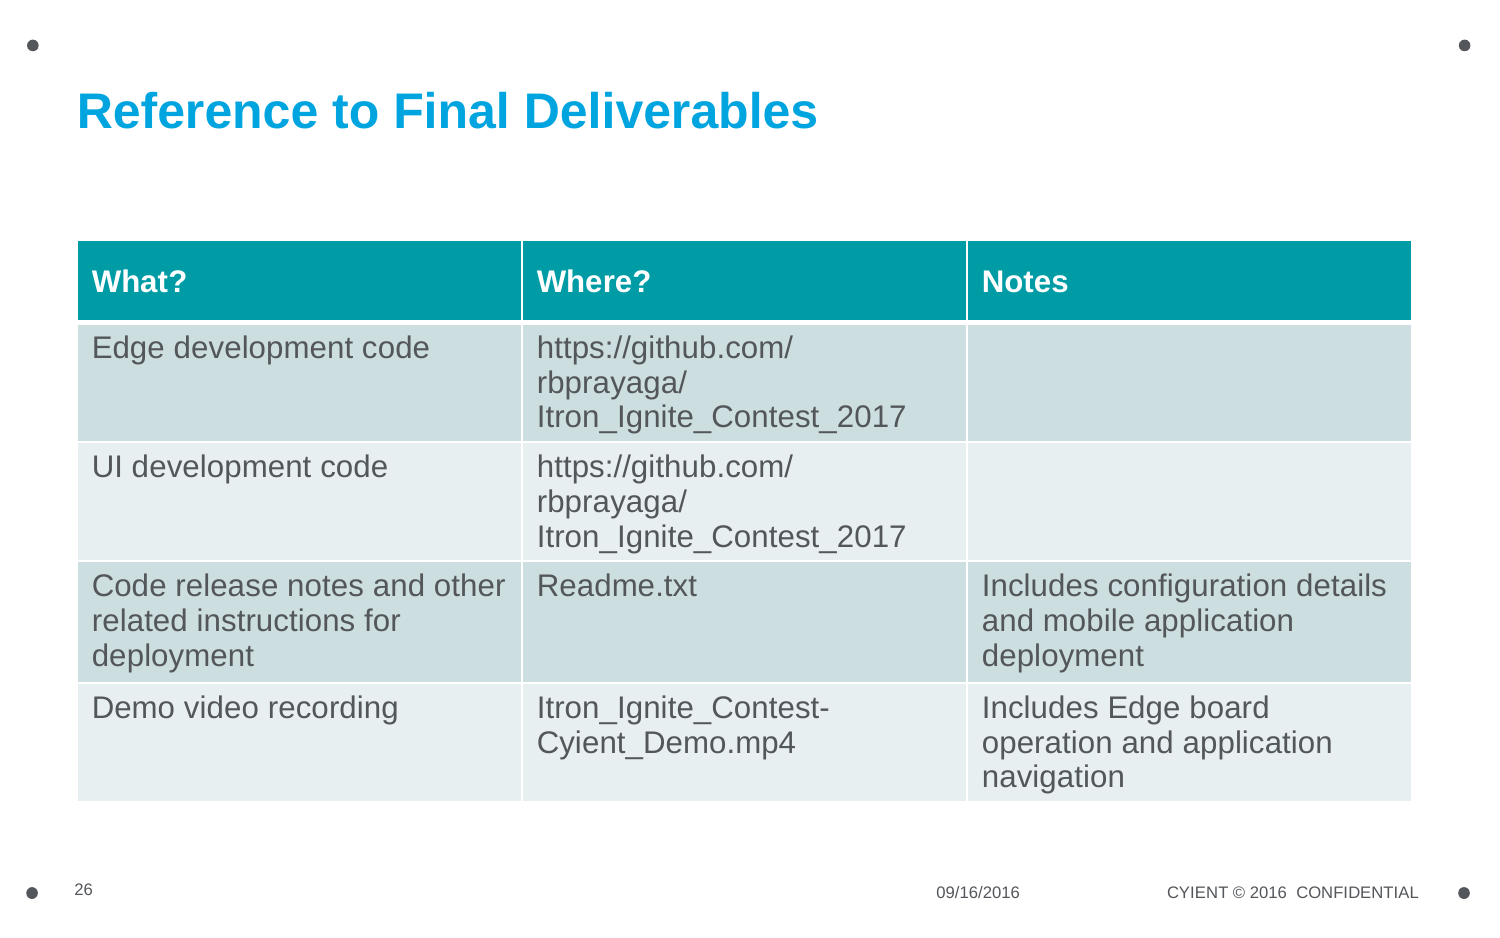

# Reference to Final Deliverables
| What? | Where? | Notes |
| --- | --- | --- |
| Edge development code | https://github.com/rbprayaga/Itron\_Ignite\_Contest\_2017 |  |
| UI development code | https://github.com/rbprayaga/Itron\_Ignite\_Contest\_2017 |  |
| Code release notes and other related instructions for deployment | Readme.txt | Includes configuration details and mobile application deployment |
| Demo video recording | Itron\_Ignite\_Contest-Cyient\_Demo.mp4 | Includes Edge board operation and application navigation |
26